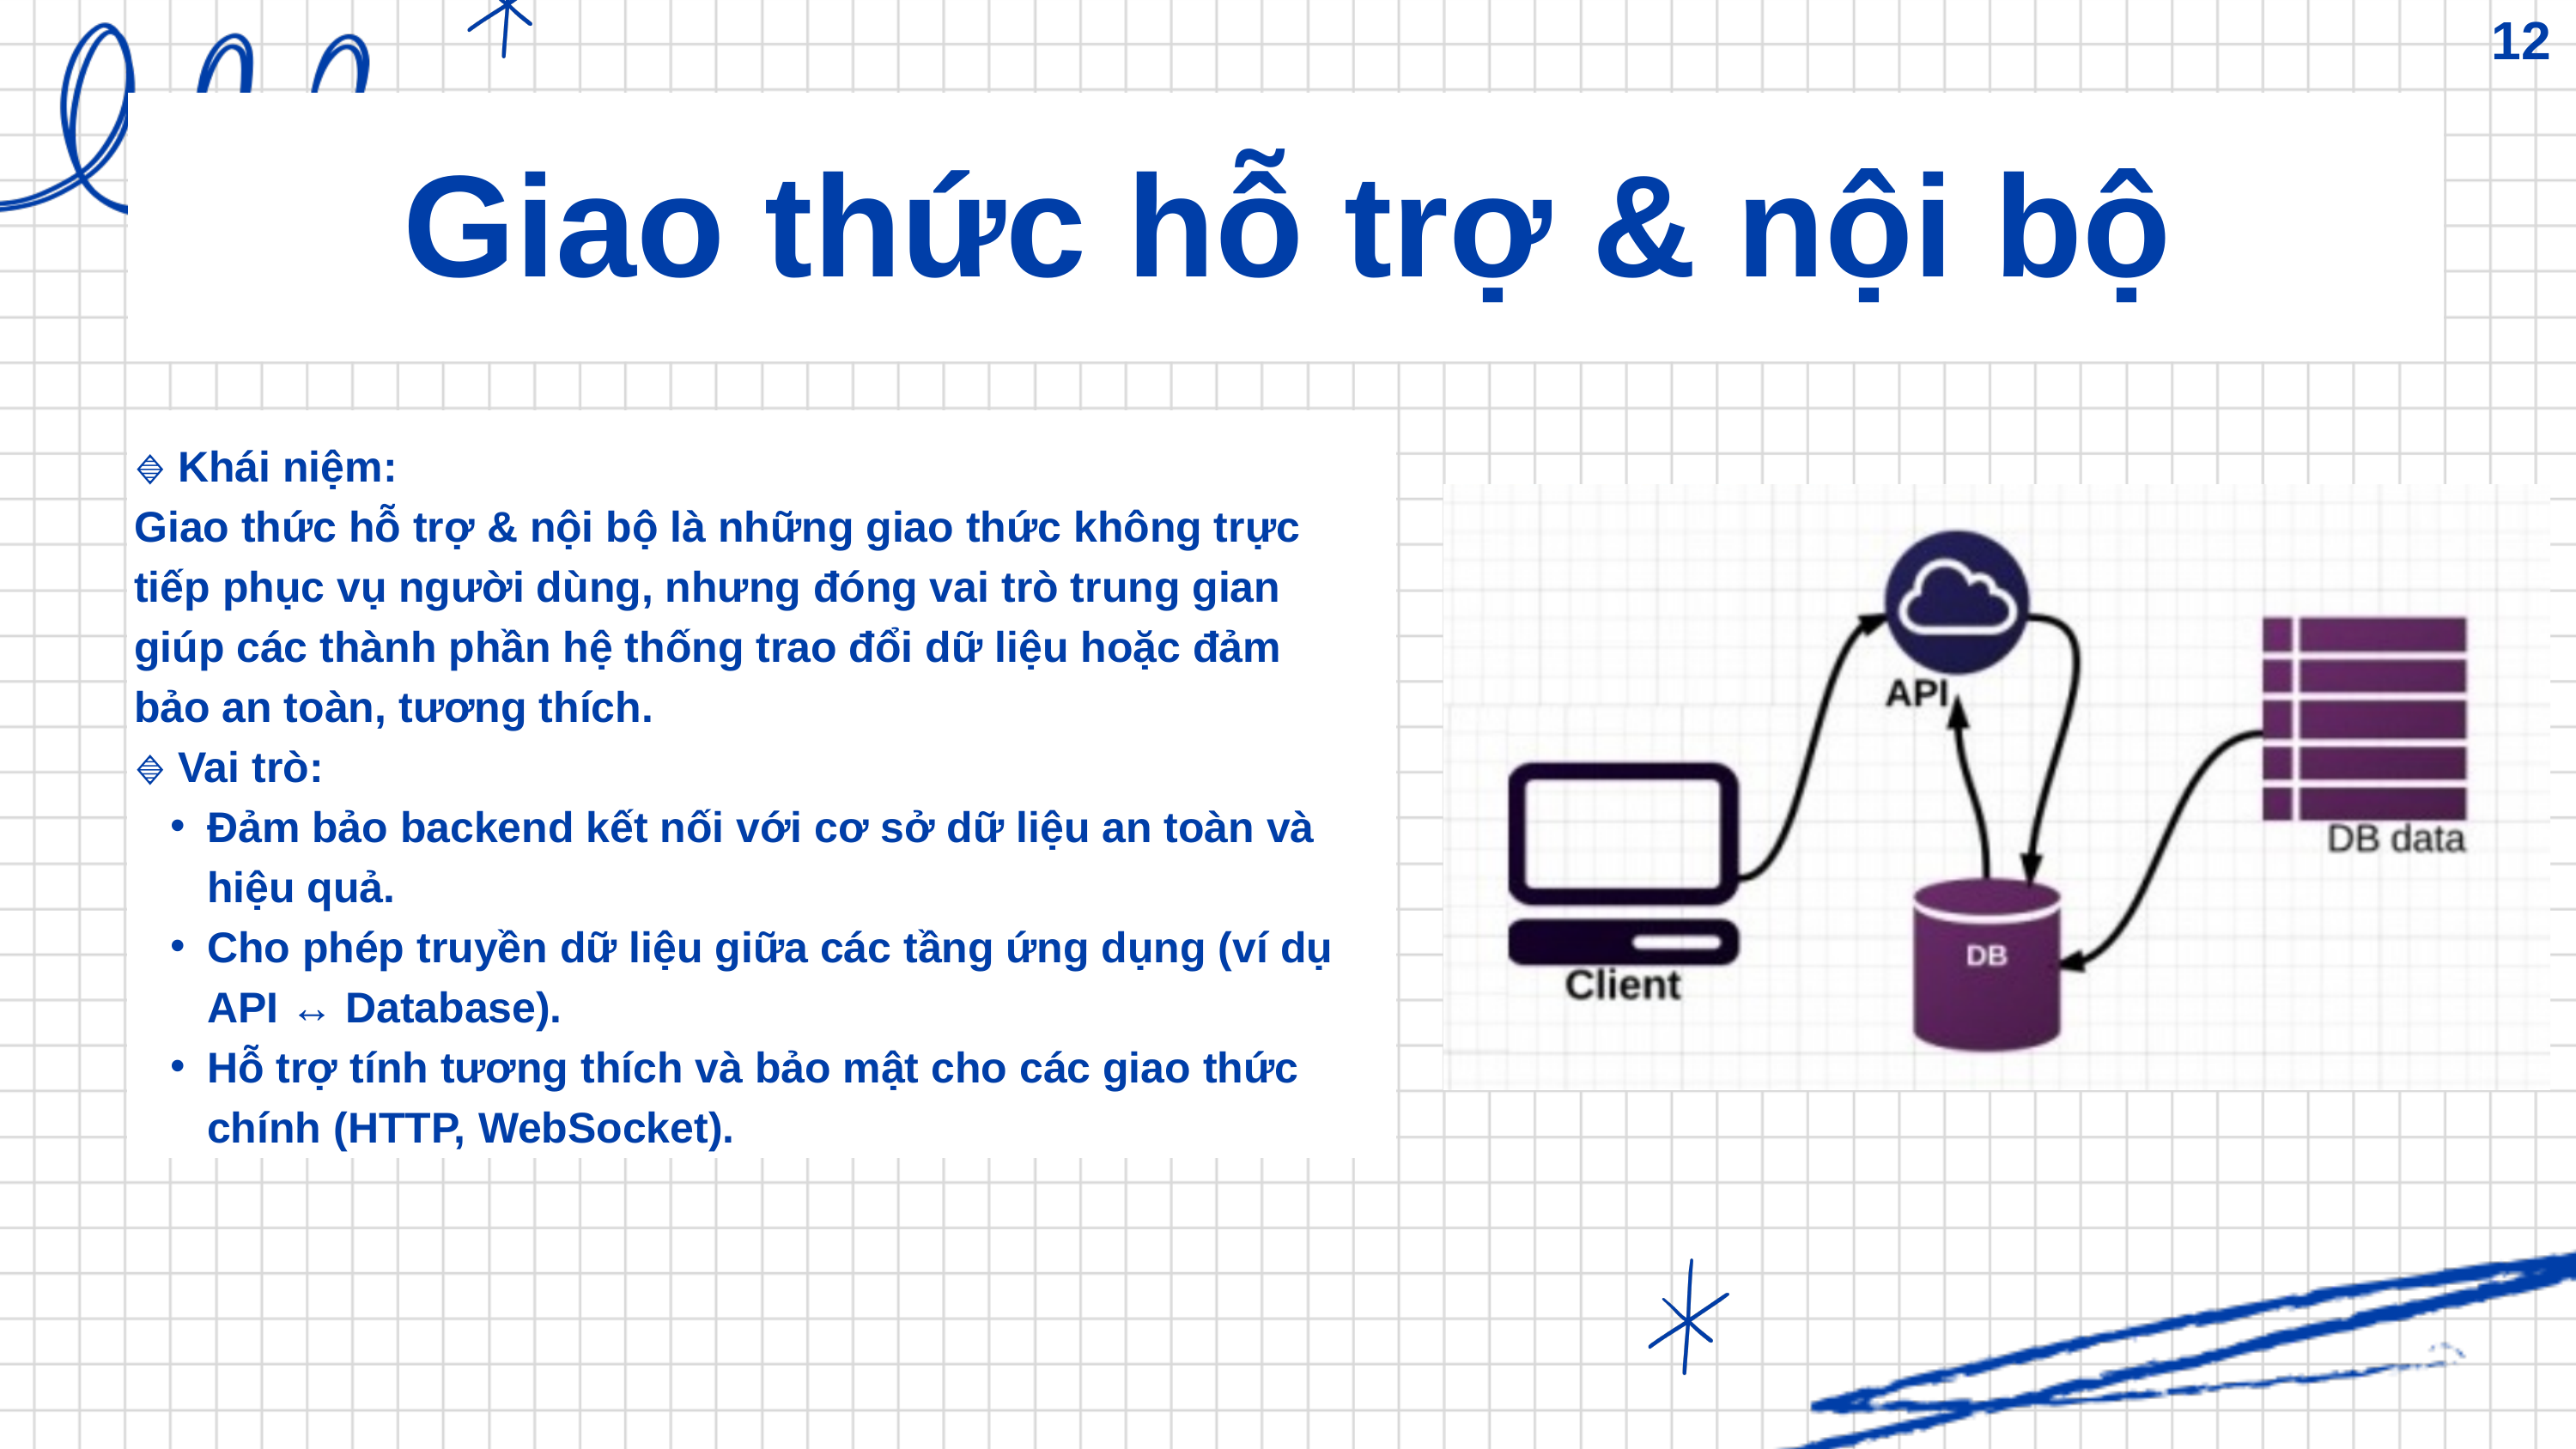

12

Giao thức hỗ trợ & nội bộ

🔹 Khái niệm:
Giao thức hỗ trợ & nội bộ là những giao thức không trực tiếp phục vụ người dùng, nhưng đóng vai trò trung gian giúp các thành phần hệ thống trao đổi dữ liệu hoặc đảm bảo an toàn, tương thích.
🔹 Vai trò:
Đảm bảo backend kết nối với cơ sở dữ liệu an toàn và hiệu quả.
Cho phép truyền dữ liệu giữa các tầng ứng dụng (ví dụ API ↔ Database).
Hỗ trợ tính tương thích và bảo mật cho các giao thức chính (HTTP, WebSocket).